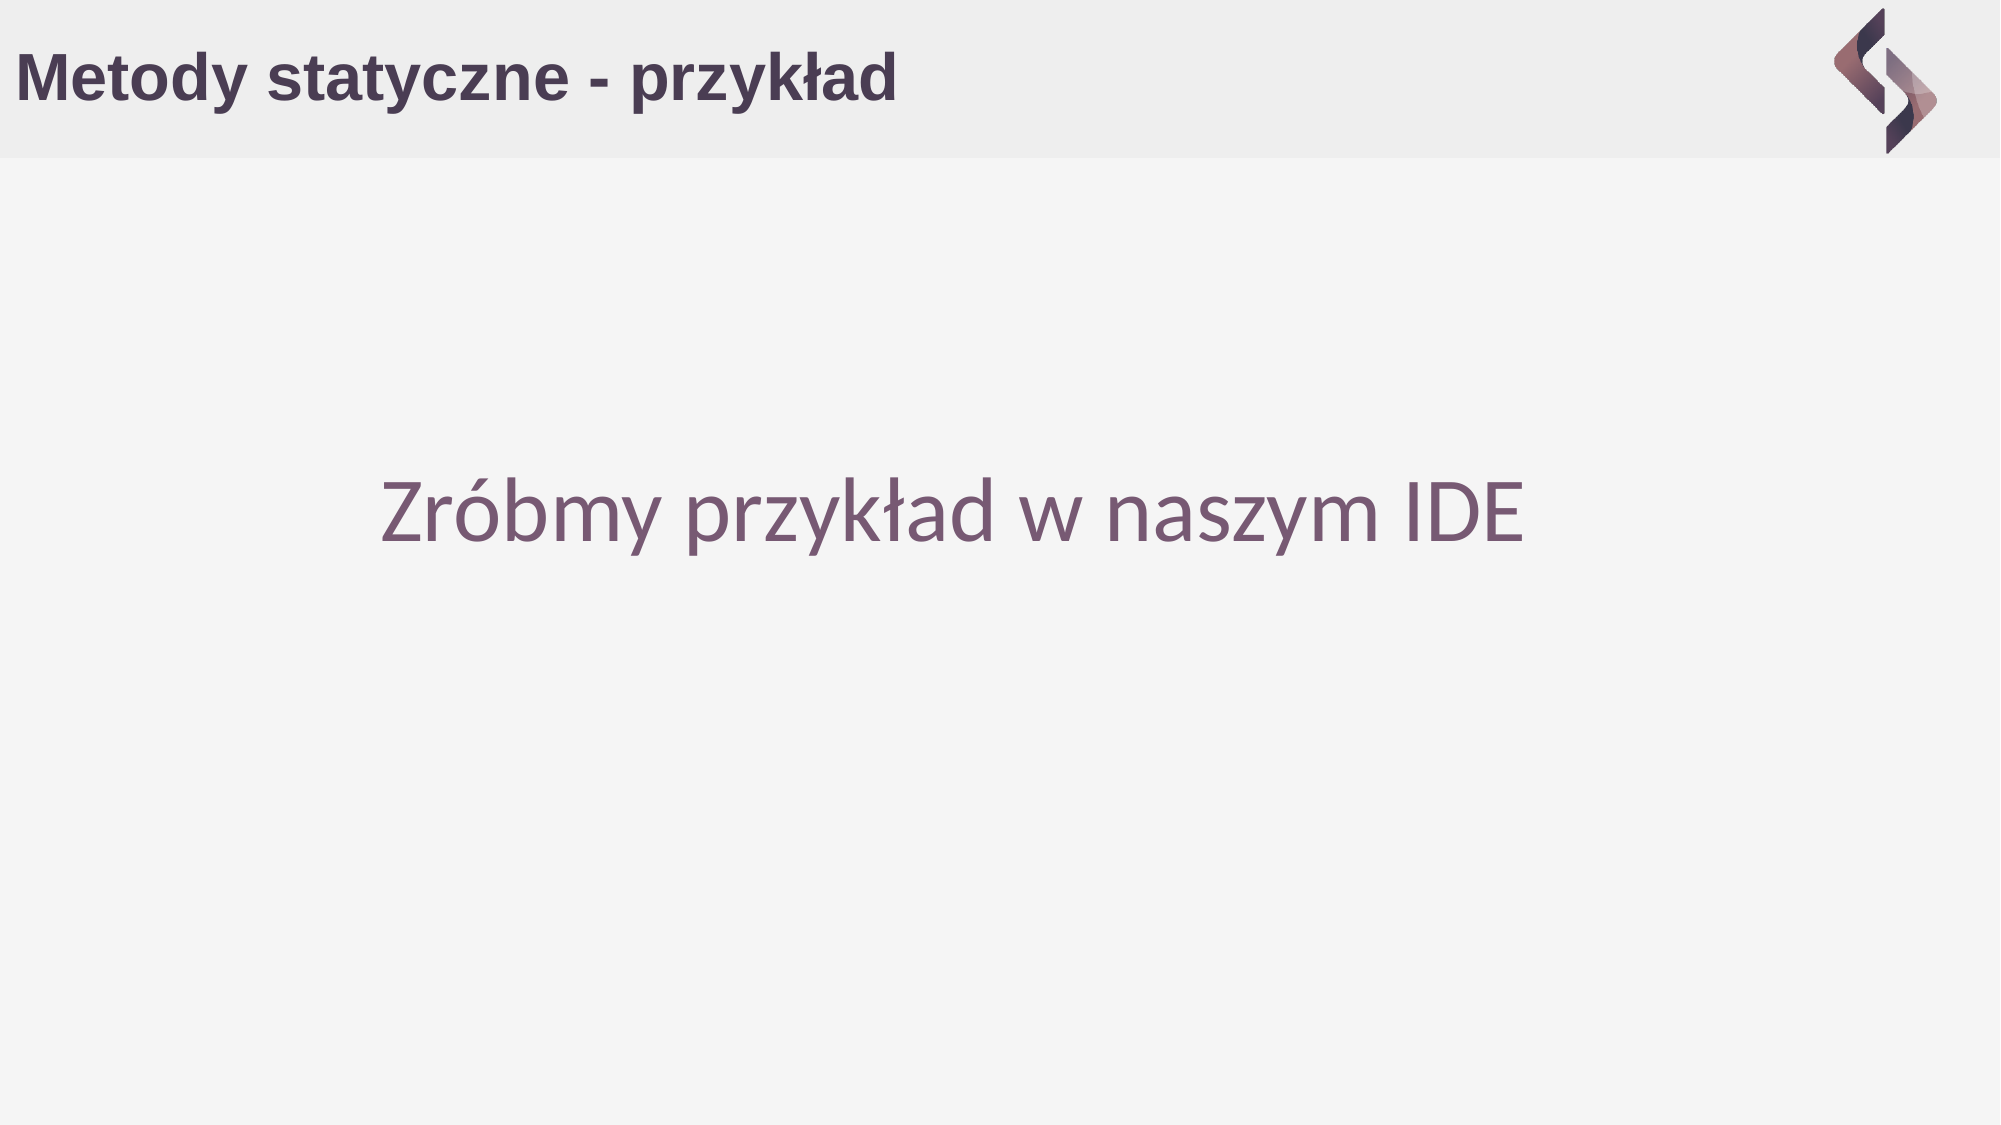

# Metody statyczne - przykład
Zróbmy przykład w naszym IDE